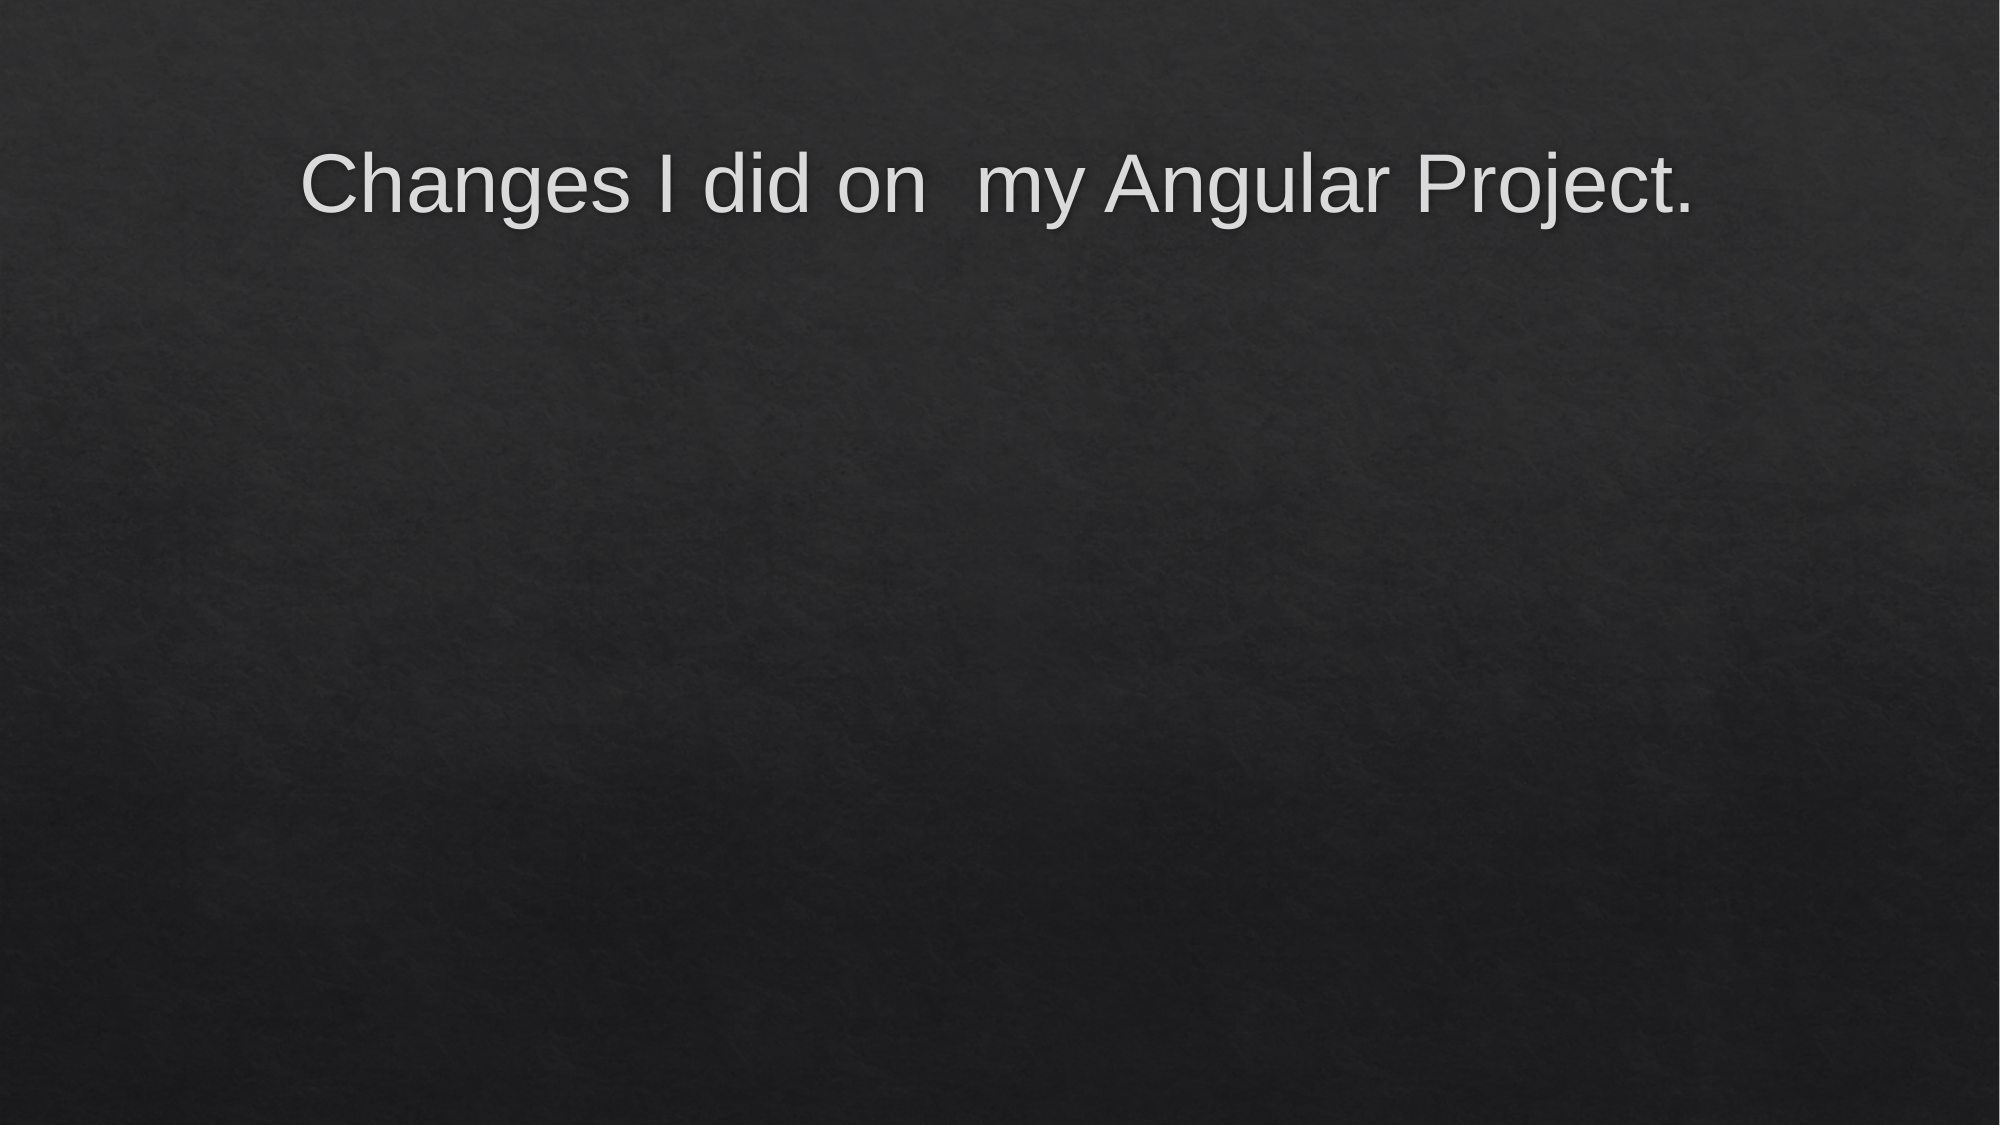

# Changes I did on  my Angular Project.